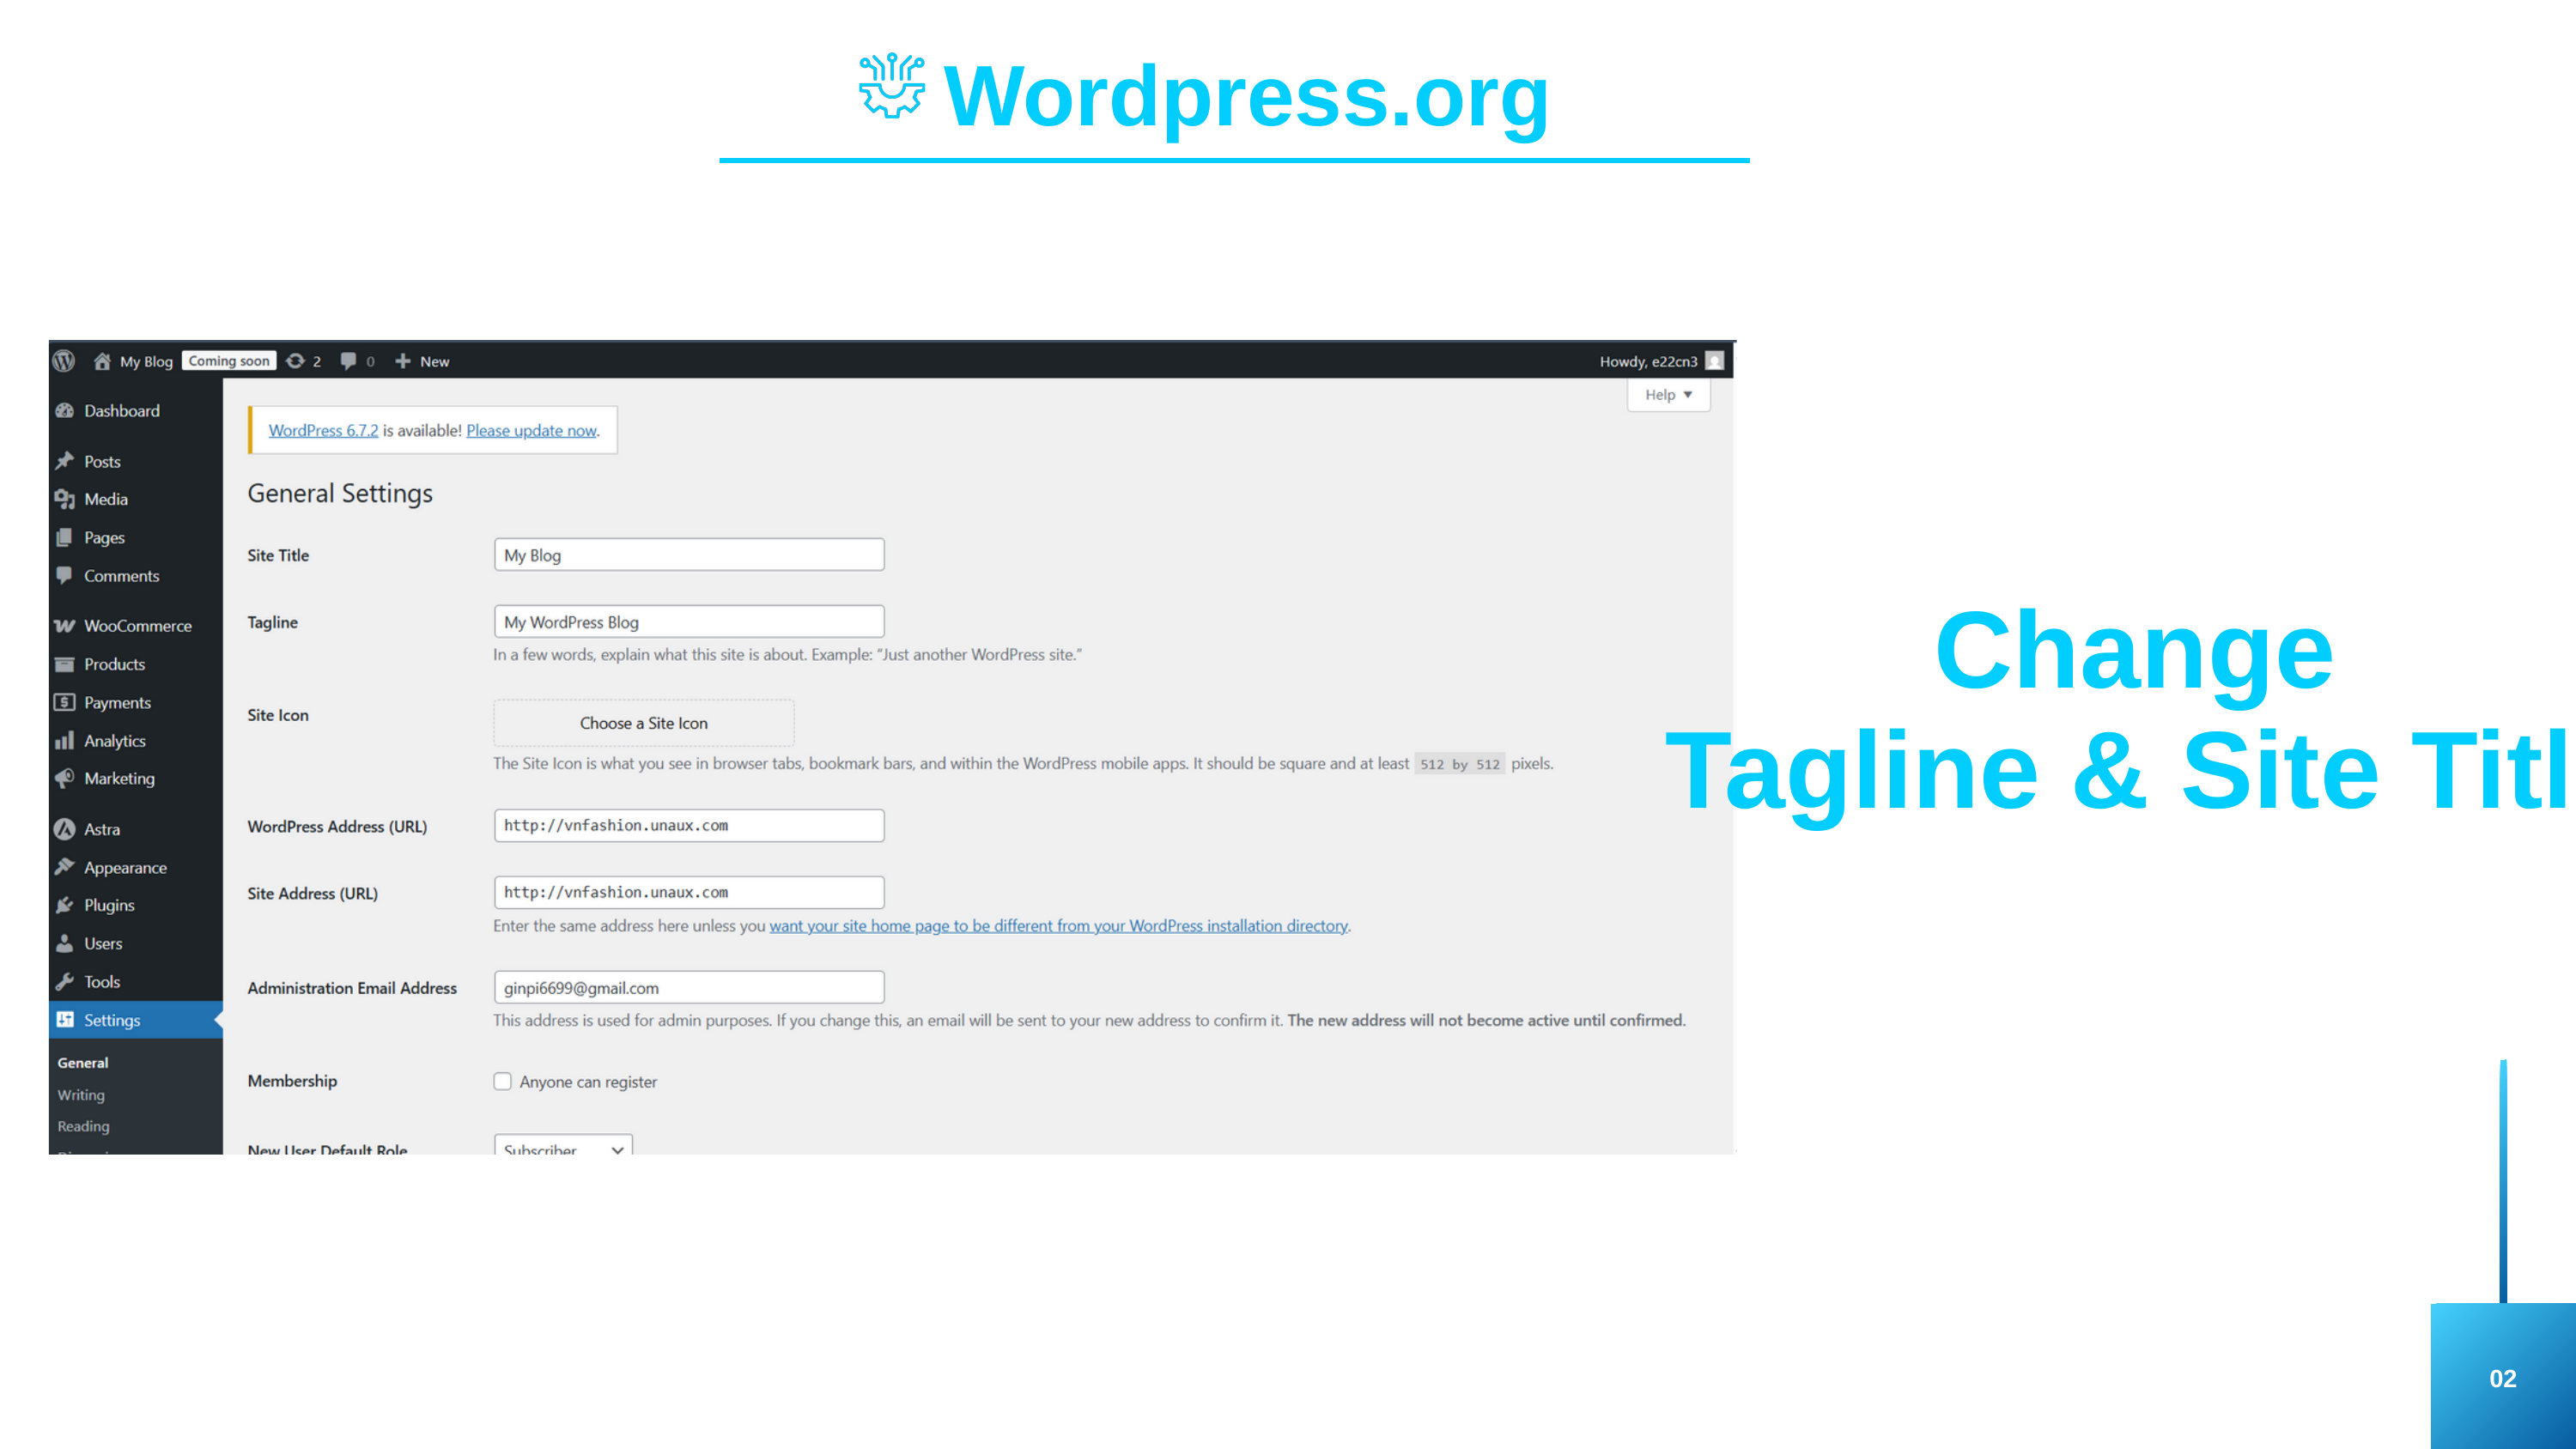

Wordpress.org

Change
Tagline & Site Title

02